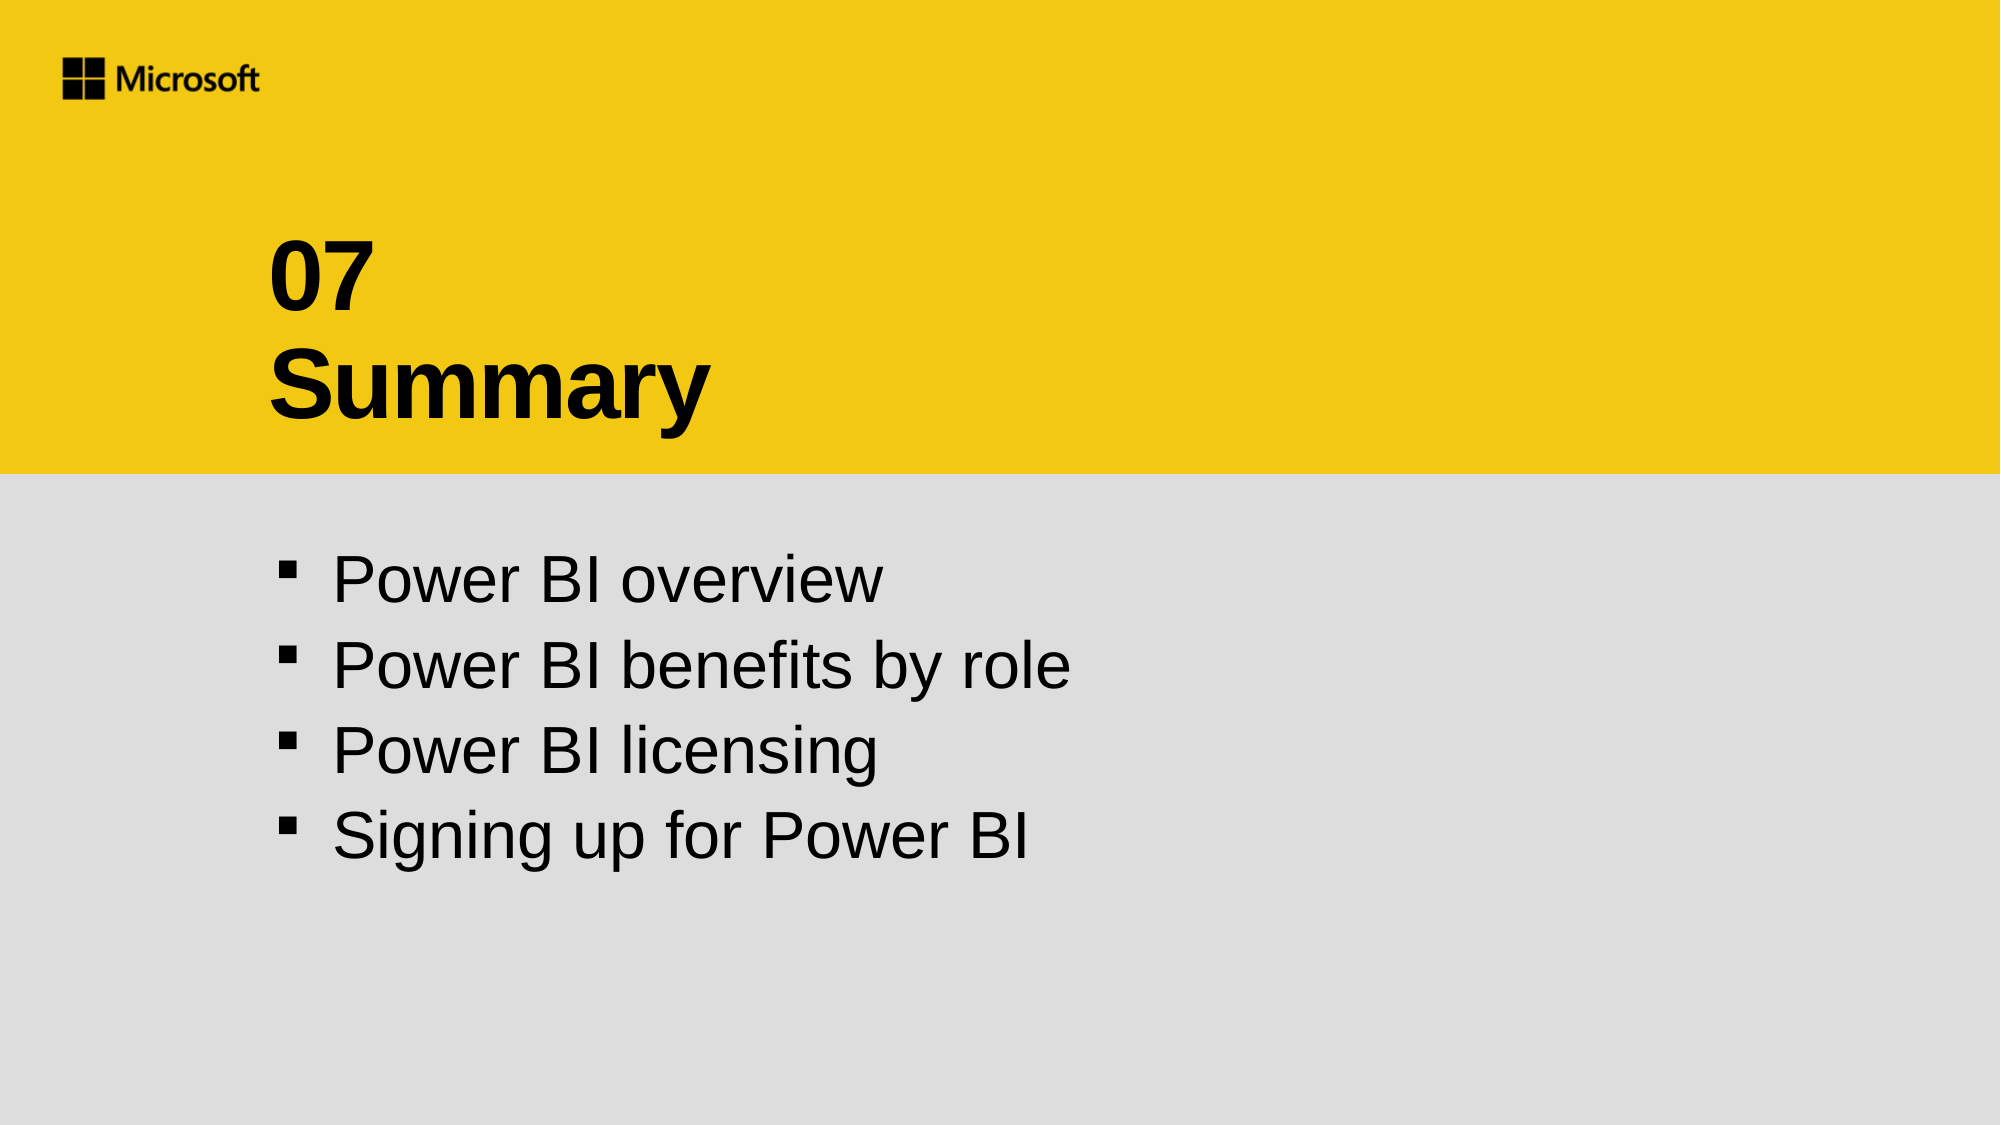

# 07 Summary
Power BI overview
Power BI benefits by role
Power BI licensing
Signing up for Power BI